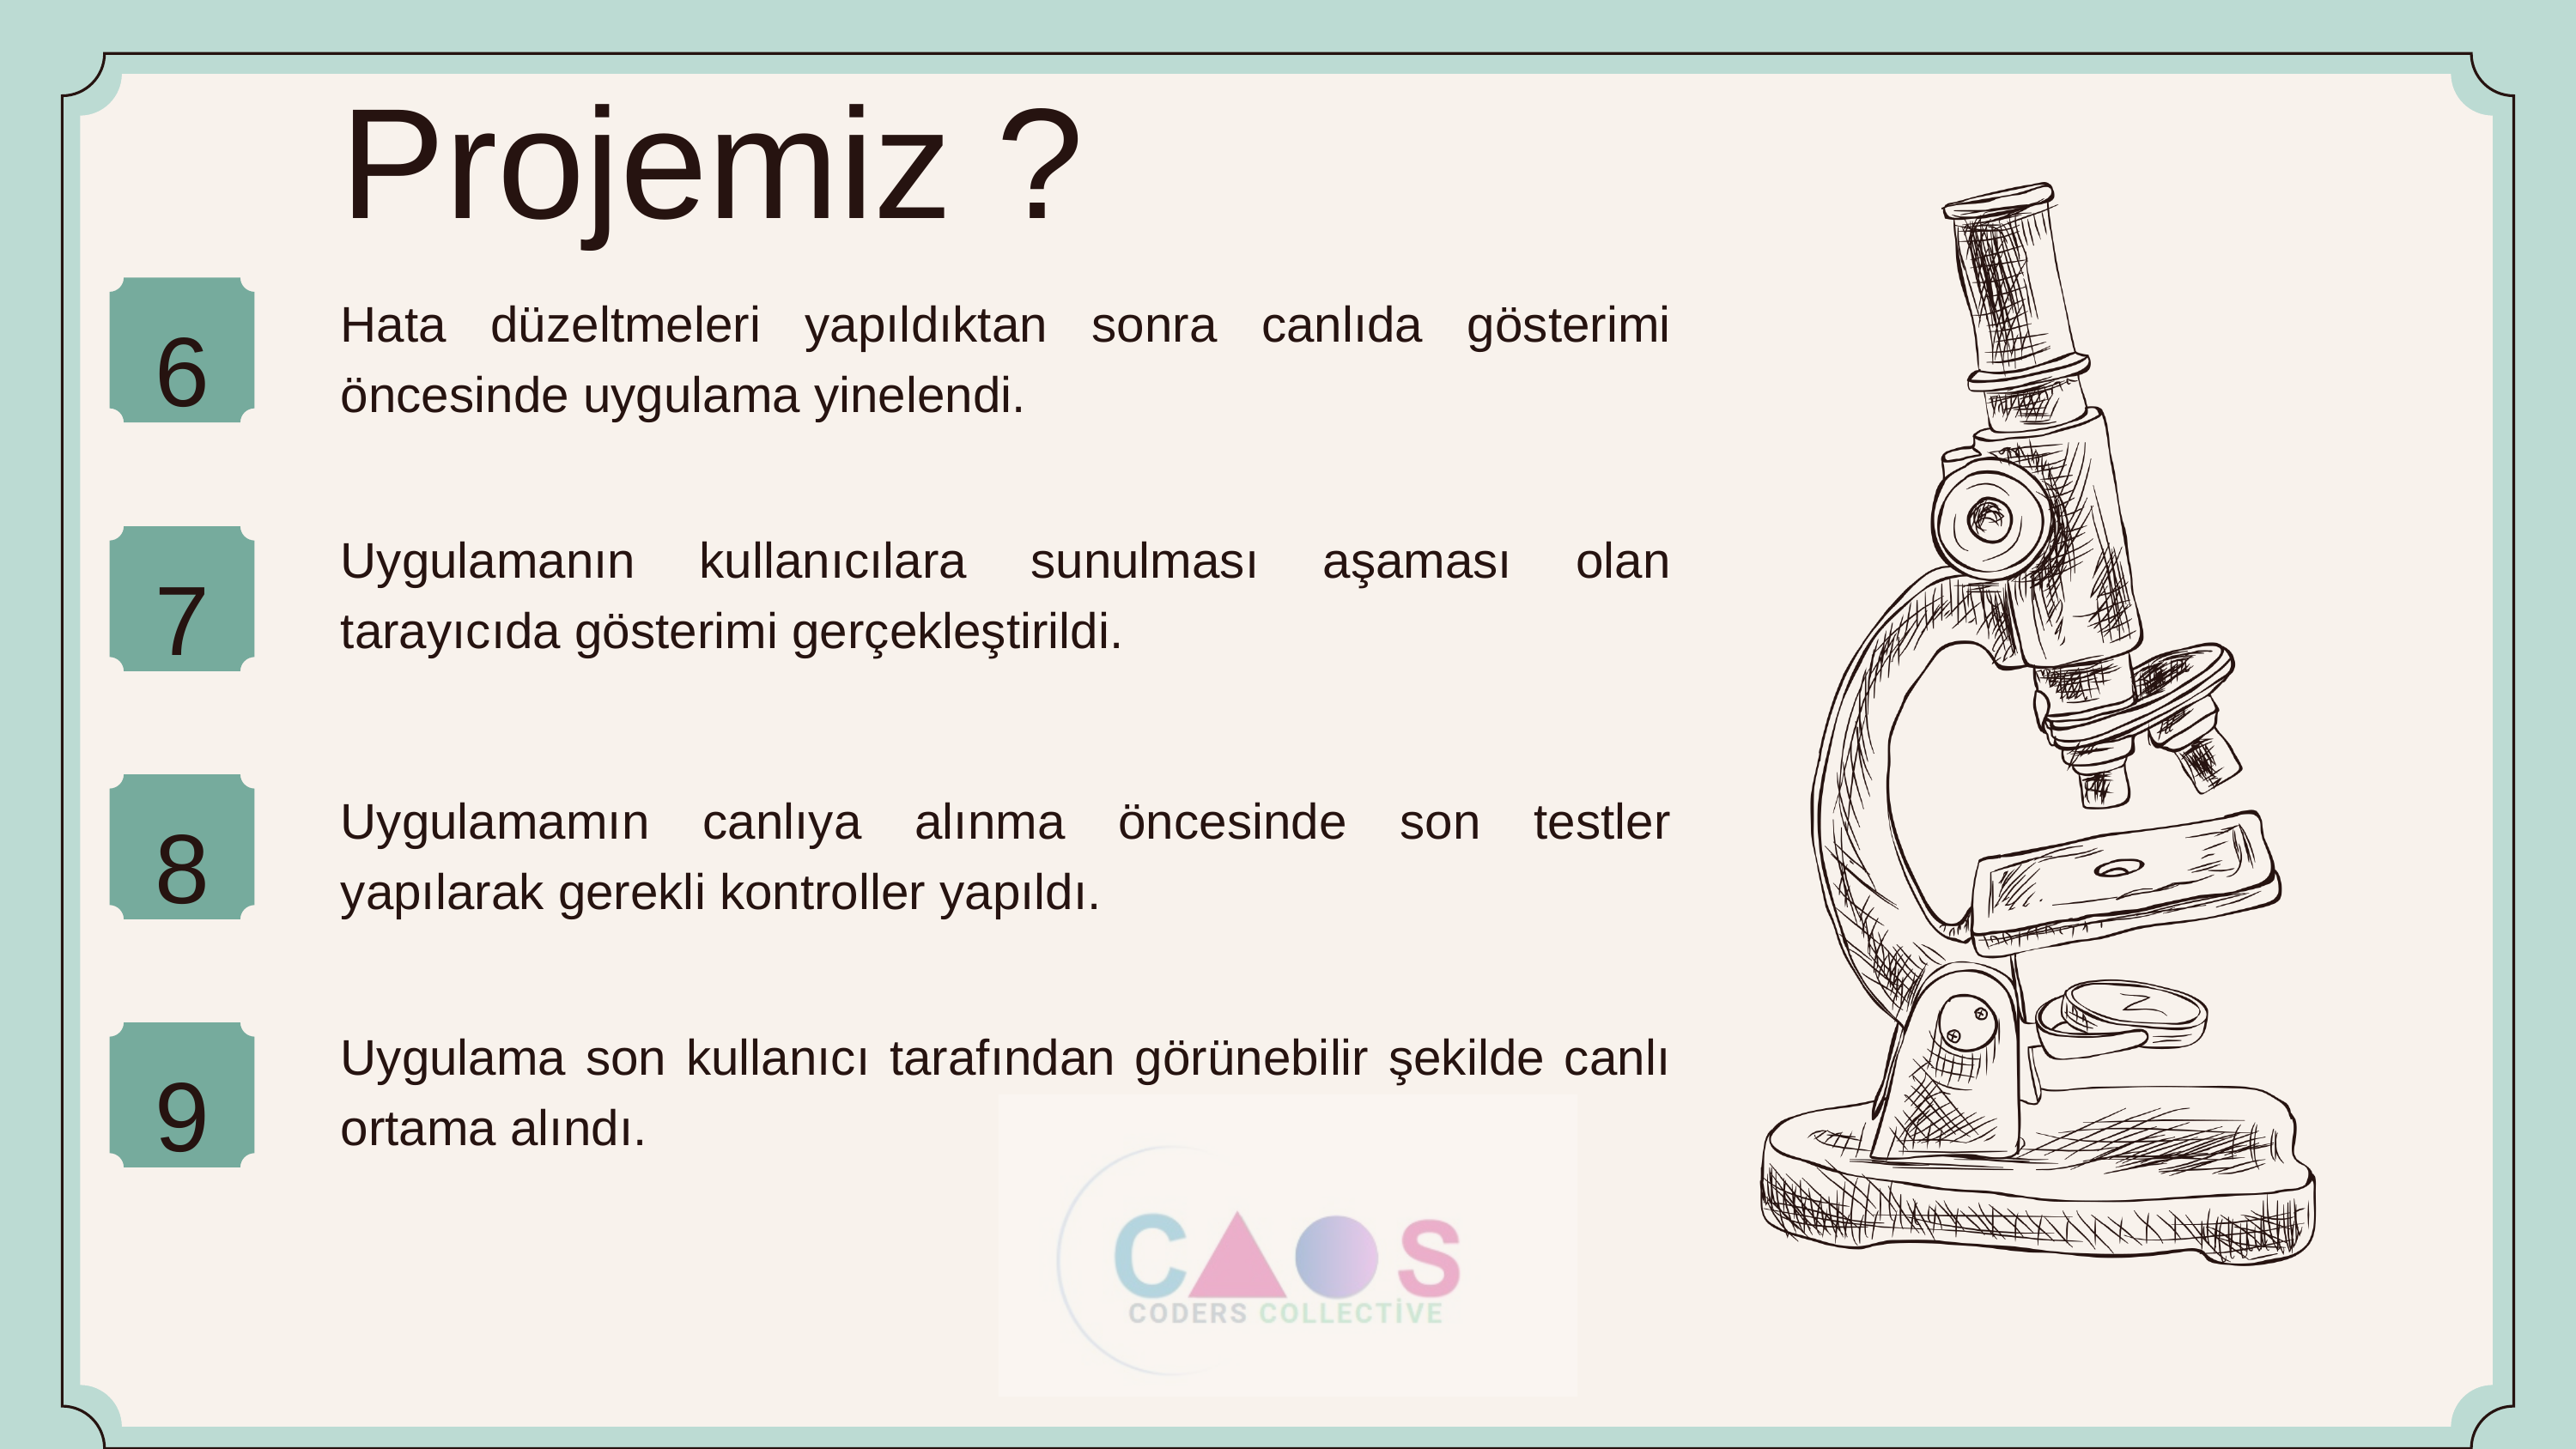

Projemiz ?

6
Hata düzeltmeleri yapıldıktan sonra canlıda gösterimi öncesinde uygulama yinelendi.
Uygulamanın kullanıcılara sunulması aşaması olan tarayıcıda gösterimi gerçekleştirildi.

7

8
Uygulamamın canlıya alınma öncesinde son testler yapılarak gerekli kontroller yapıldı.
Uygulama son kullanıcı tarafından görünebilir şekilde canlı ortama alındı.

9